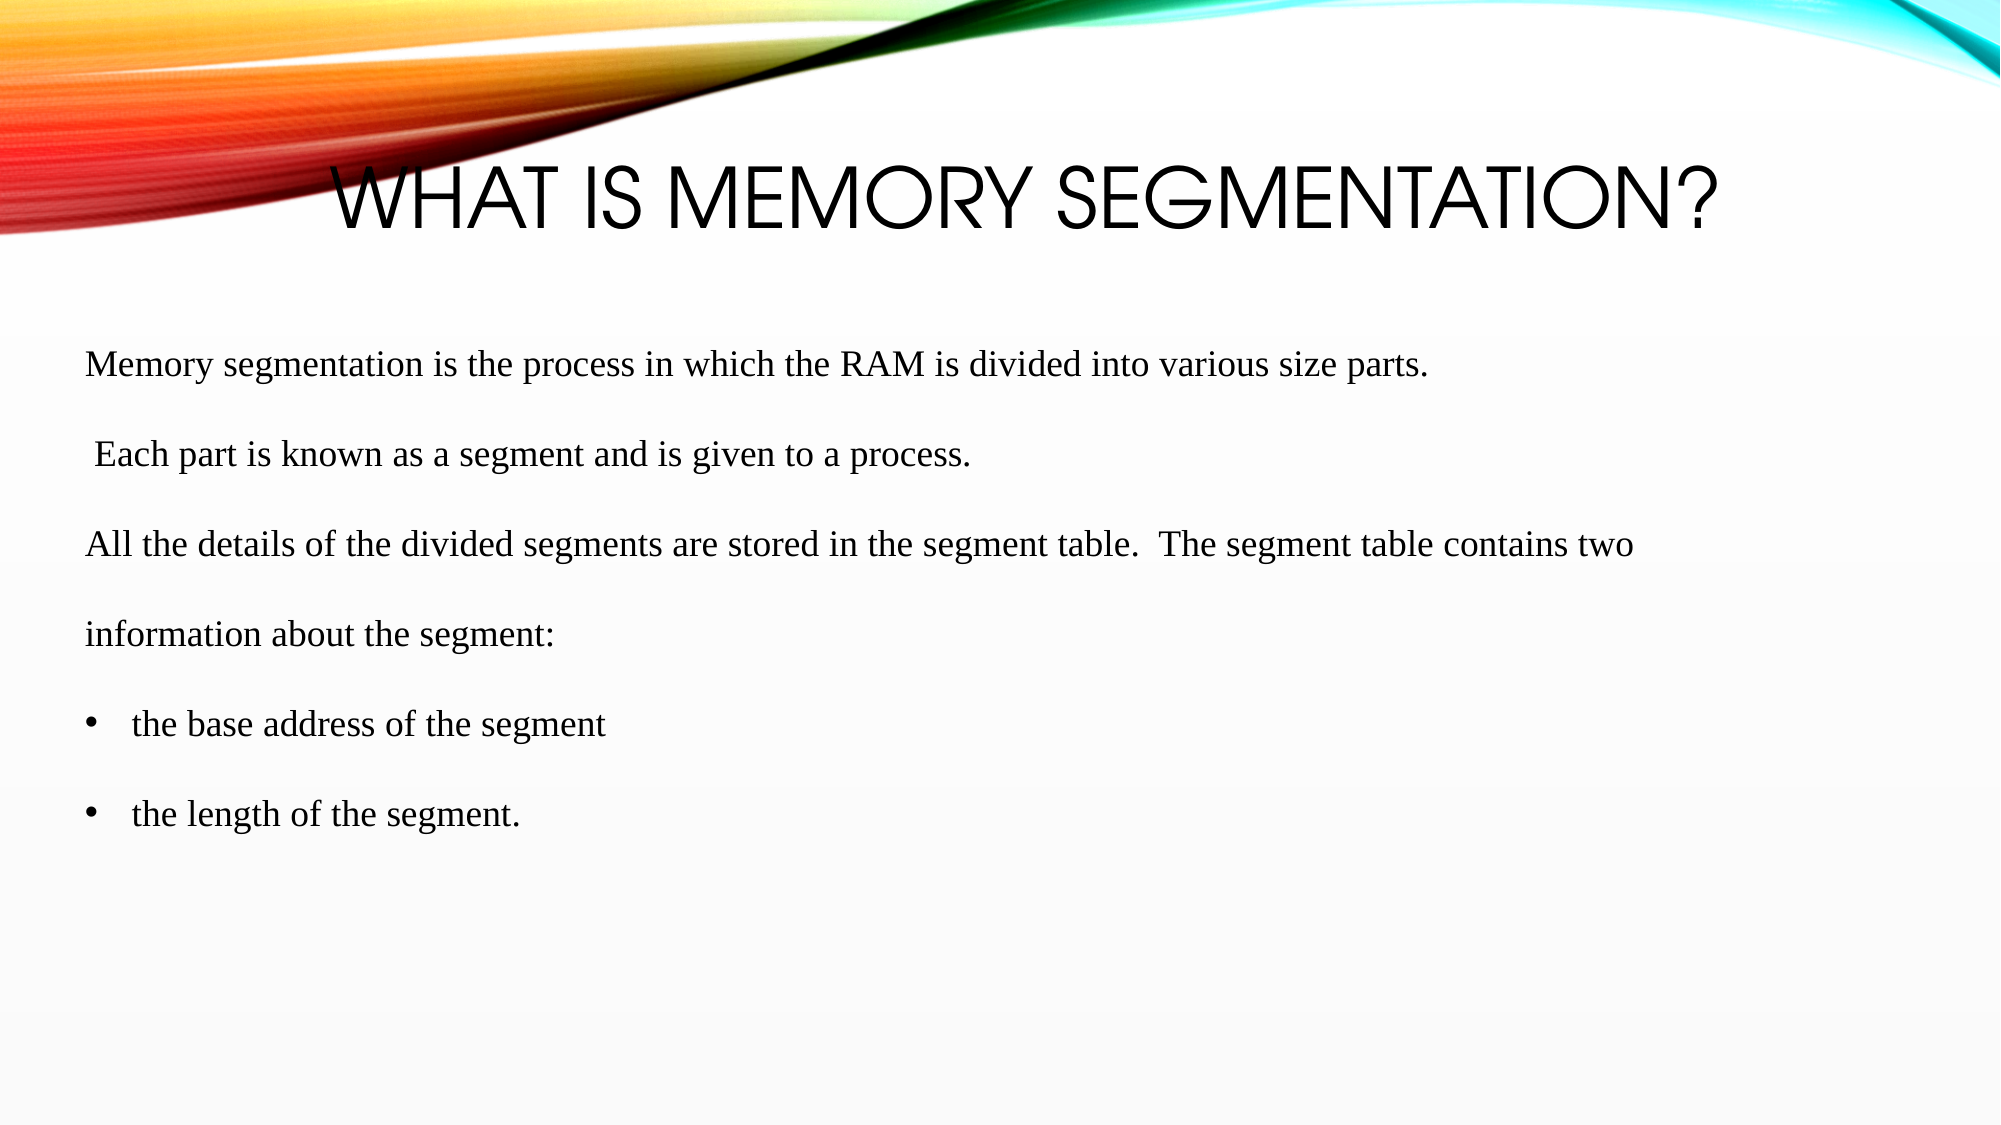

# What is memory Segmentation?
Memory segmentation is the process in which the RAM is divided into various size parts.
 Each part is known as a segment and is given to a process.
All the details of the divided segments are stored in the segment table.  The segment table contains two information about the segment:
the base address of the segment
the length of the segment.